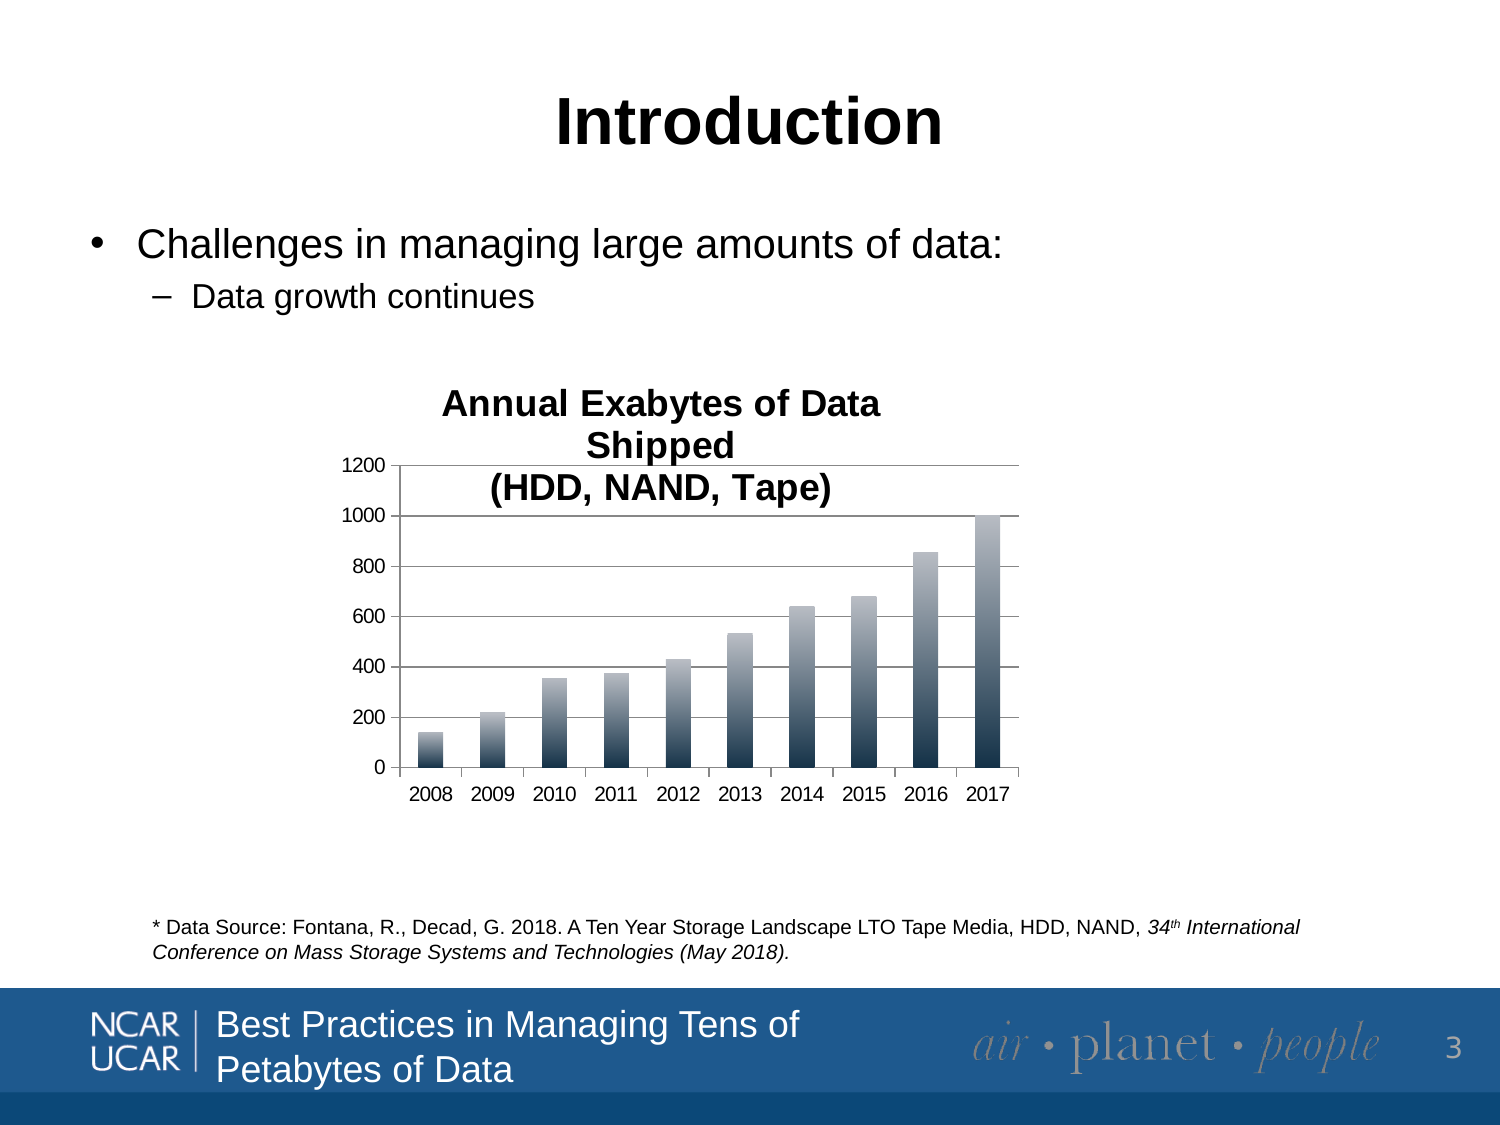

# Introduction
Challenges in managing large amounts of data:
Data growth continues

* Data Source: Fontana, R., Decad, G. 2018. A Ten Year Storage Landscape LTO Tape Media, HDD, NAND, 34th International Conference on Mass Storage Systems and Technologies (May 2018).

### Chart: Annual Exabytes of Data Shipped
(HDD, NAND, Tape)

| Category |  |
|---|---|
| 2008.0 | 139.05 |
| 2009.0 | 217.39 |
| 2010.0 | 355.804 |
| 2011.0 | 372.02 |
| 2012.0 | 428.68 |
| 2013.0 | 533.27 |
| 2014.0 | 641.6 |
| 2015.0 | 681.02 |
| 2016.0 | 853.3199999999994 |
| 2017.0 | 999.8499999999979 |
3